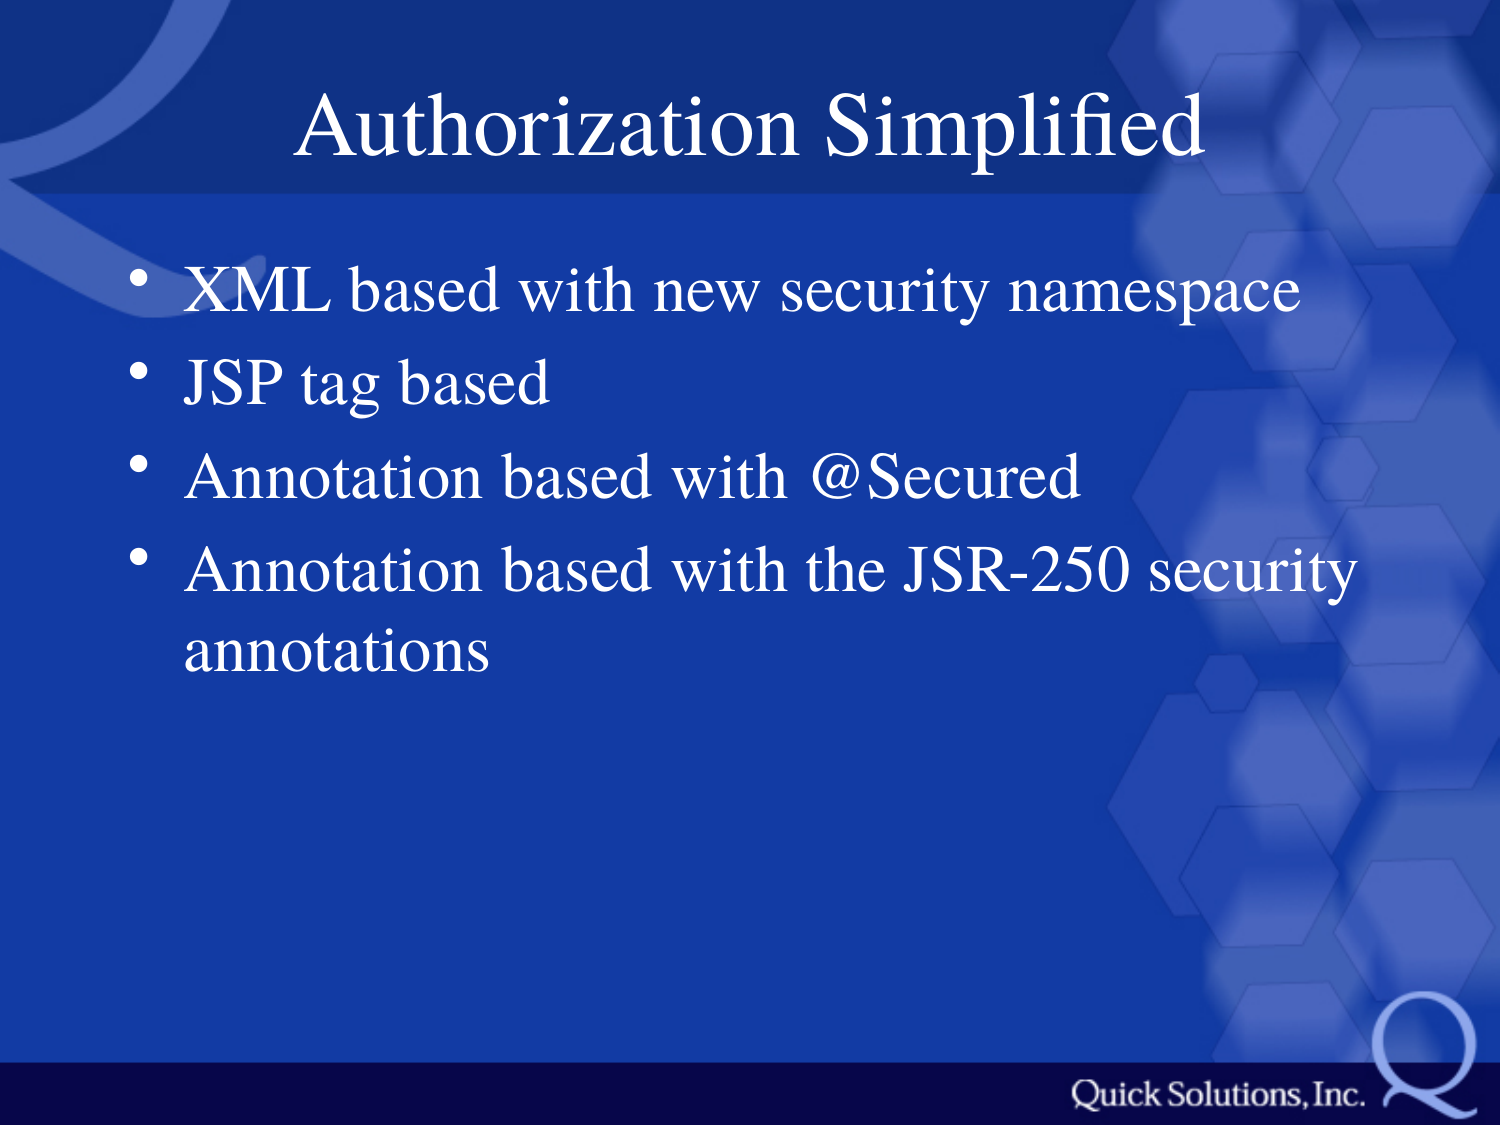

# Authorization Simplified
XML based with new security namespace
JSP tag based
Annotation based with @Secured
Annotation based with the JSR-250 security annotations